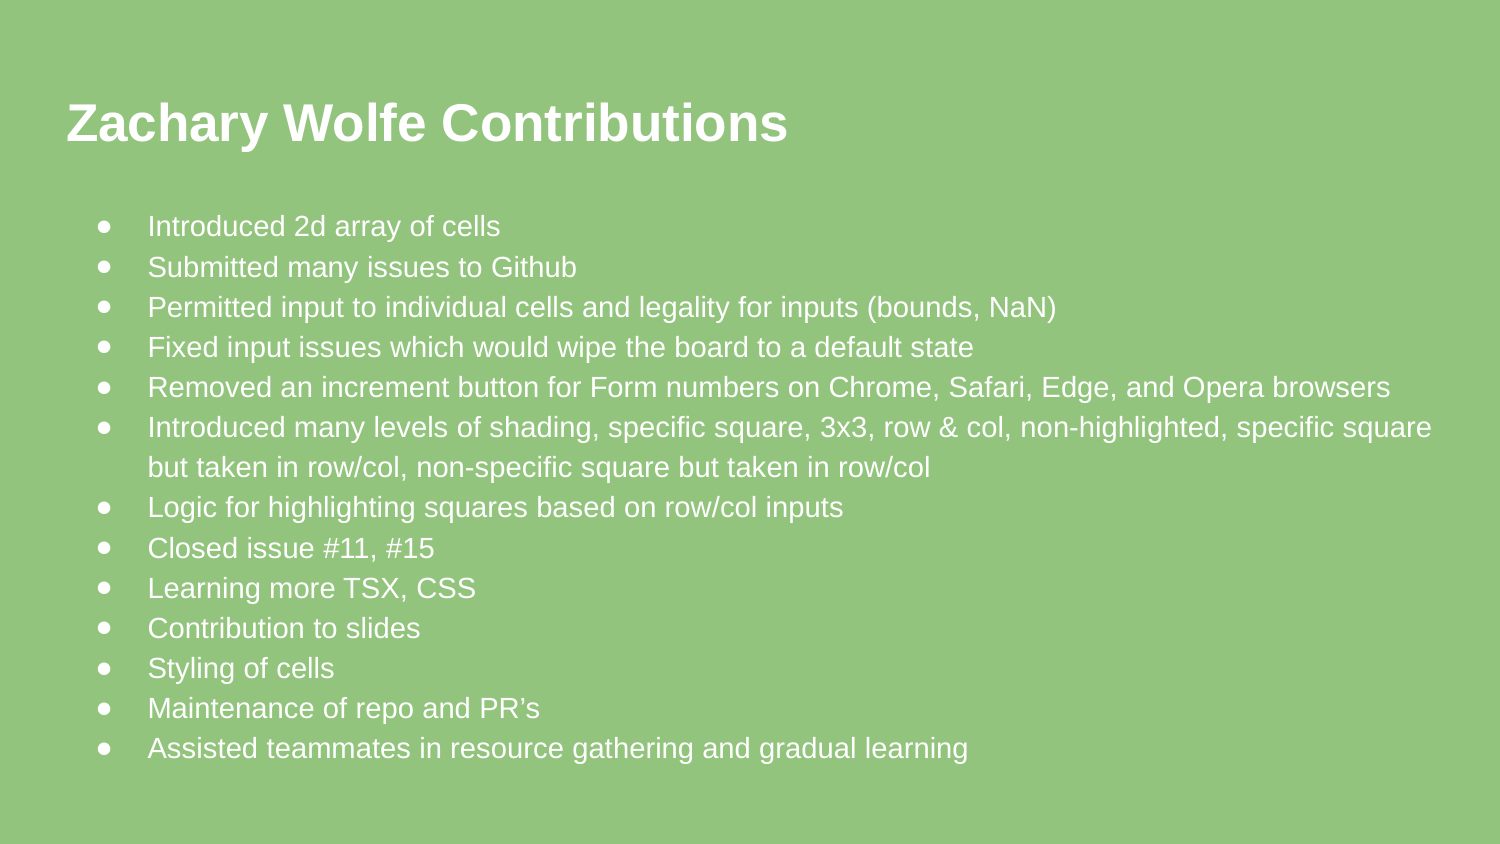

# Zachary Wolfe Contributions

Introduced 2d array of cells
Submitted many issues to Github
Permitted input to individual cells and legality for inputs (bounds, NaN)
Fixed input issues which would wipe the board to a default state
Removed an increment button for Form numbers on Chrome, Safari, Edge, and Opera browsers
Introduced many levels of shading, specific square, 3x3, row & col, non-highlighted, specific square but taken in row/col, non-specific square but taken in row/col
Logic for highlighting squares based on row/col inputs
Closed issue #11, #15
Learning more TSX, CSS
Contribution to slides
Styling of cells
Maintenance of repo and PR’s
Assisted teammates in resource gathering and gradual learning